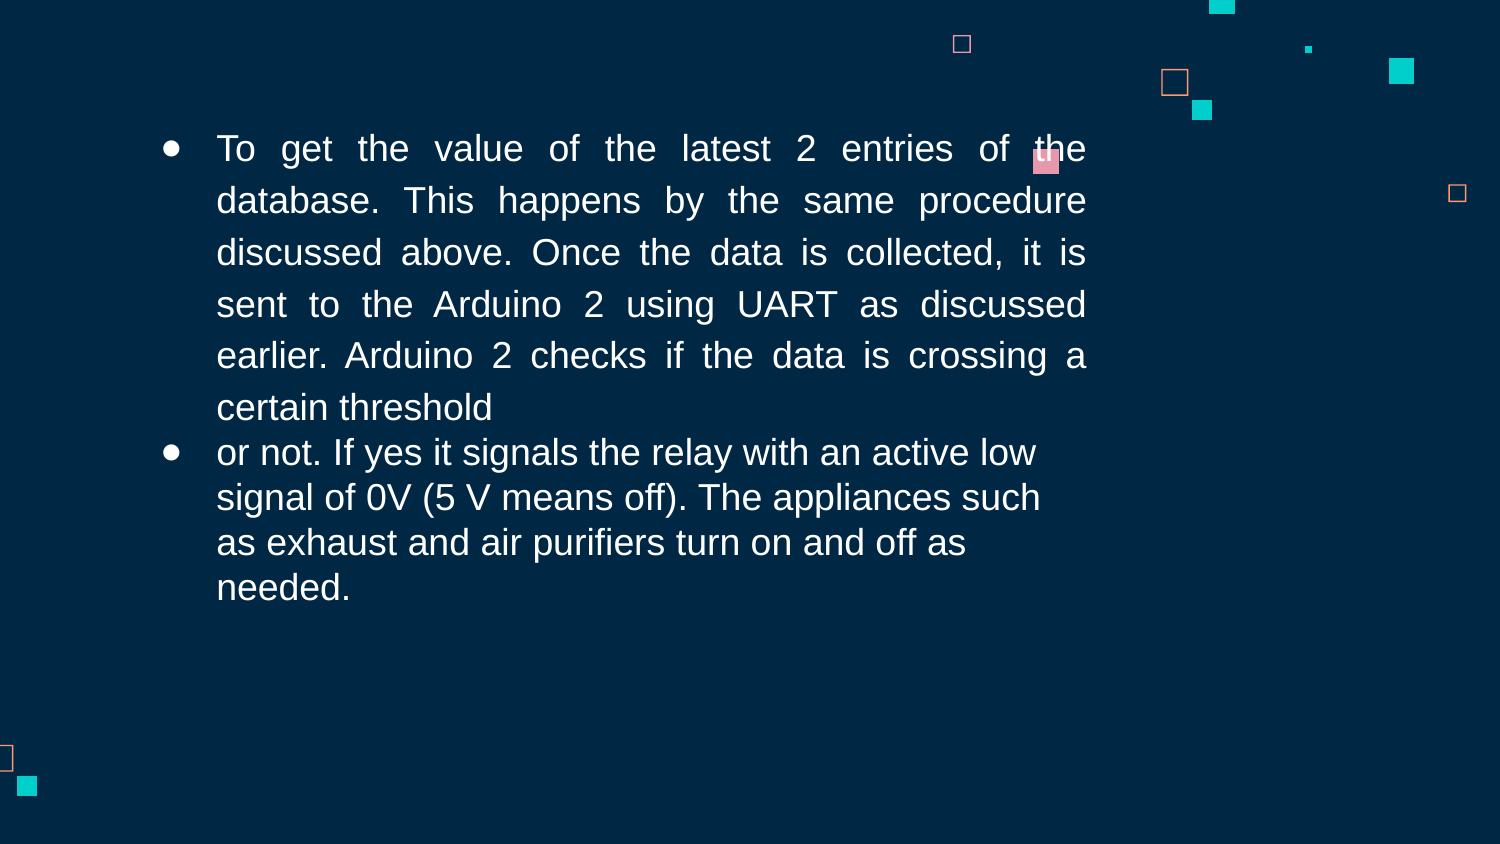

To get the value of the latest 2 entries of the database. This happens by the same procedure discussed above. Once the data is collected, it is sent to the Arduino 2 using UART as discussed earlier. Arduino 2 checks if the data is crossing a certain threshold
or not. If yes it signals the relay with an active low signal of 0V (5 V means off). The appliances such as exhaust and air purifiers turn on and off as needed.